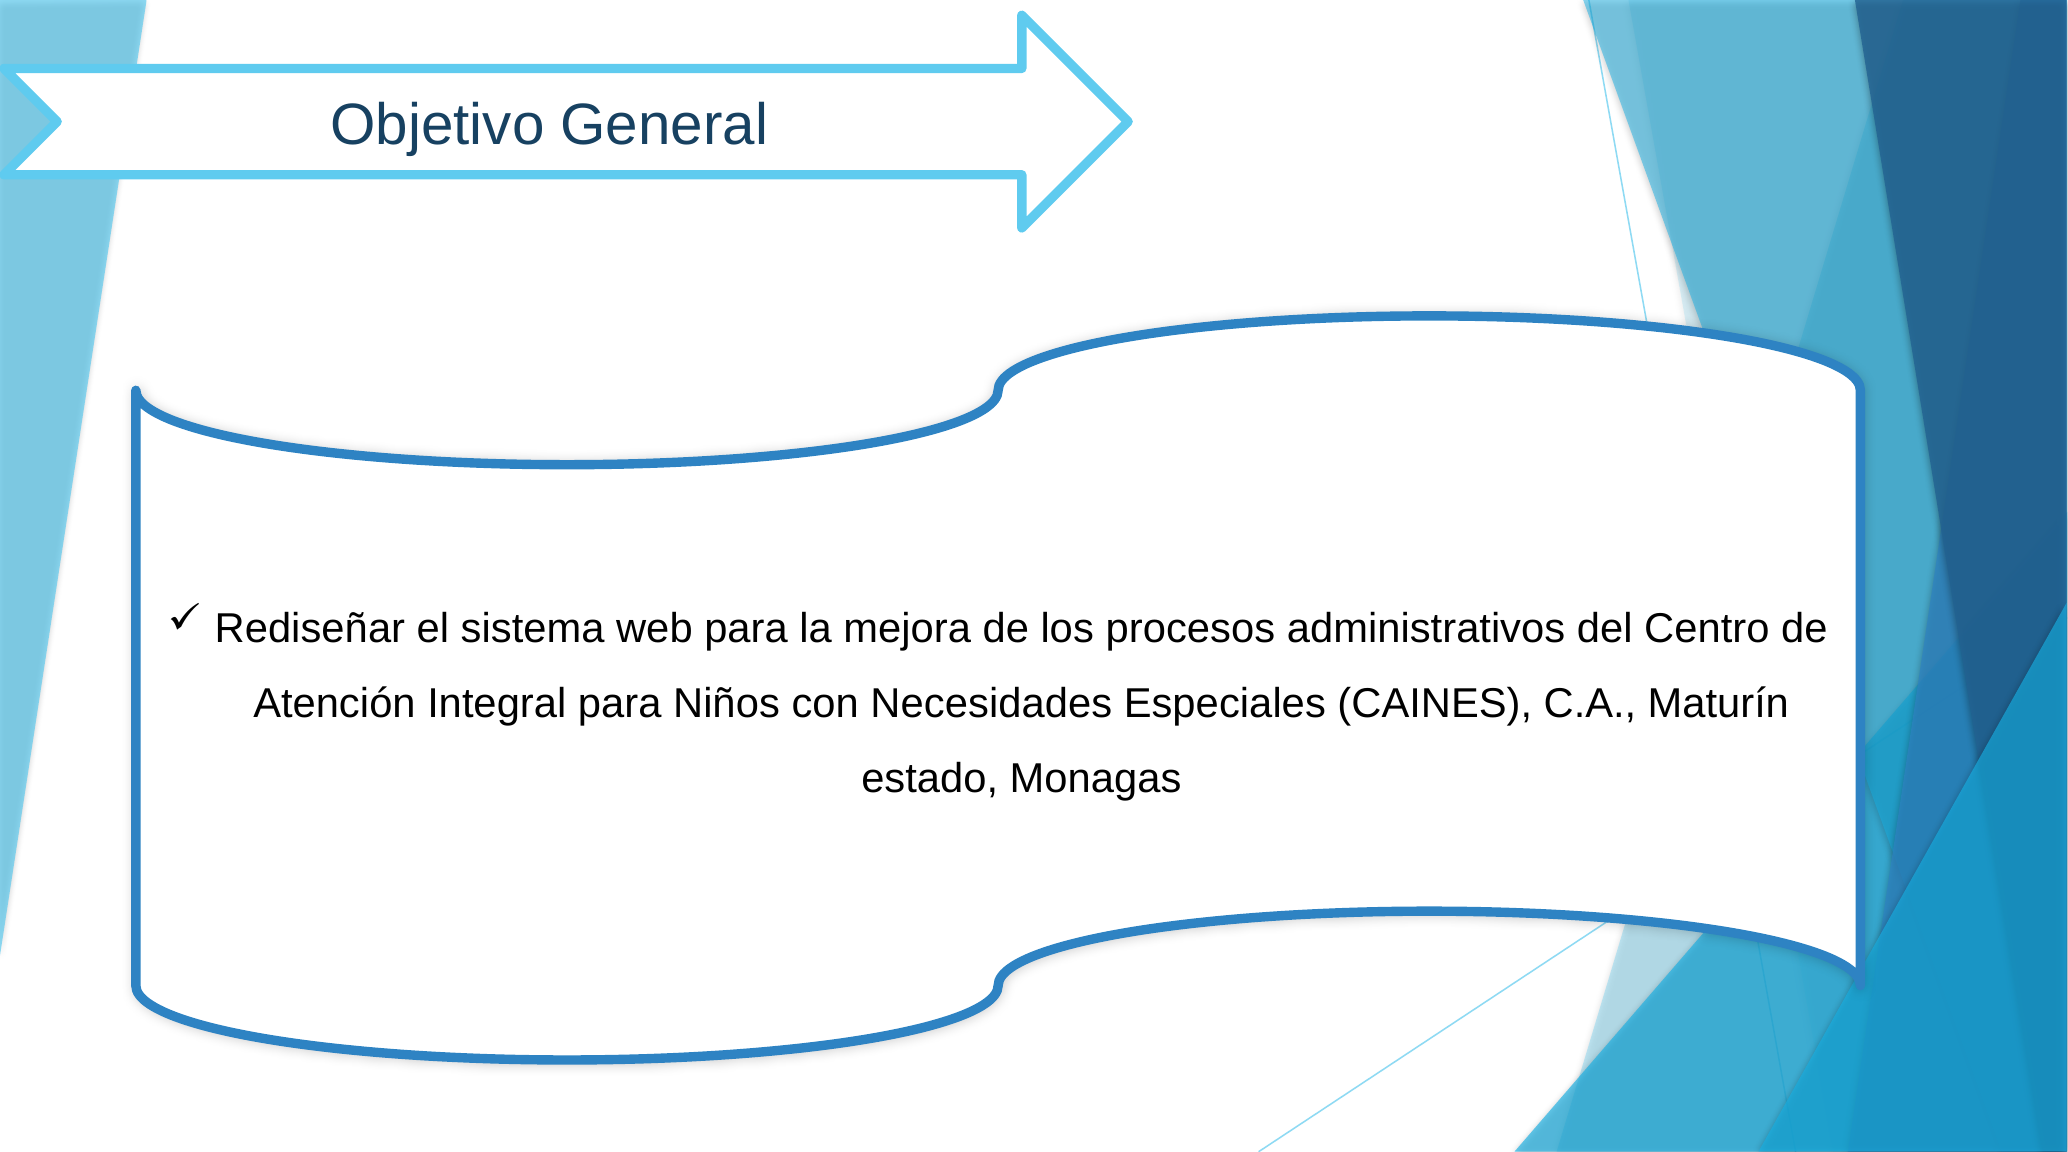

Objetivo General
Rediseñar el sistema web para la mejora de los procesos administrativos del Centro de Atención Integral para Niños con Necesidades Especiales (CAINES), C.A., Maturín estado, Monagas